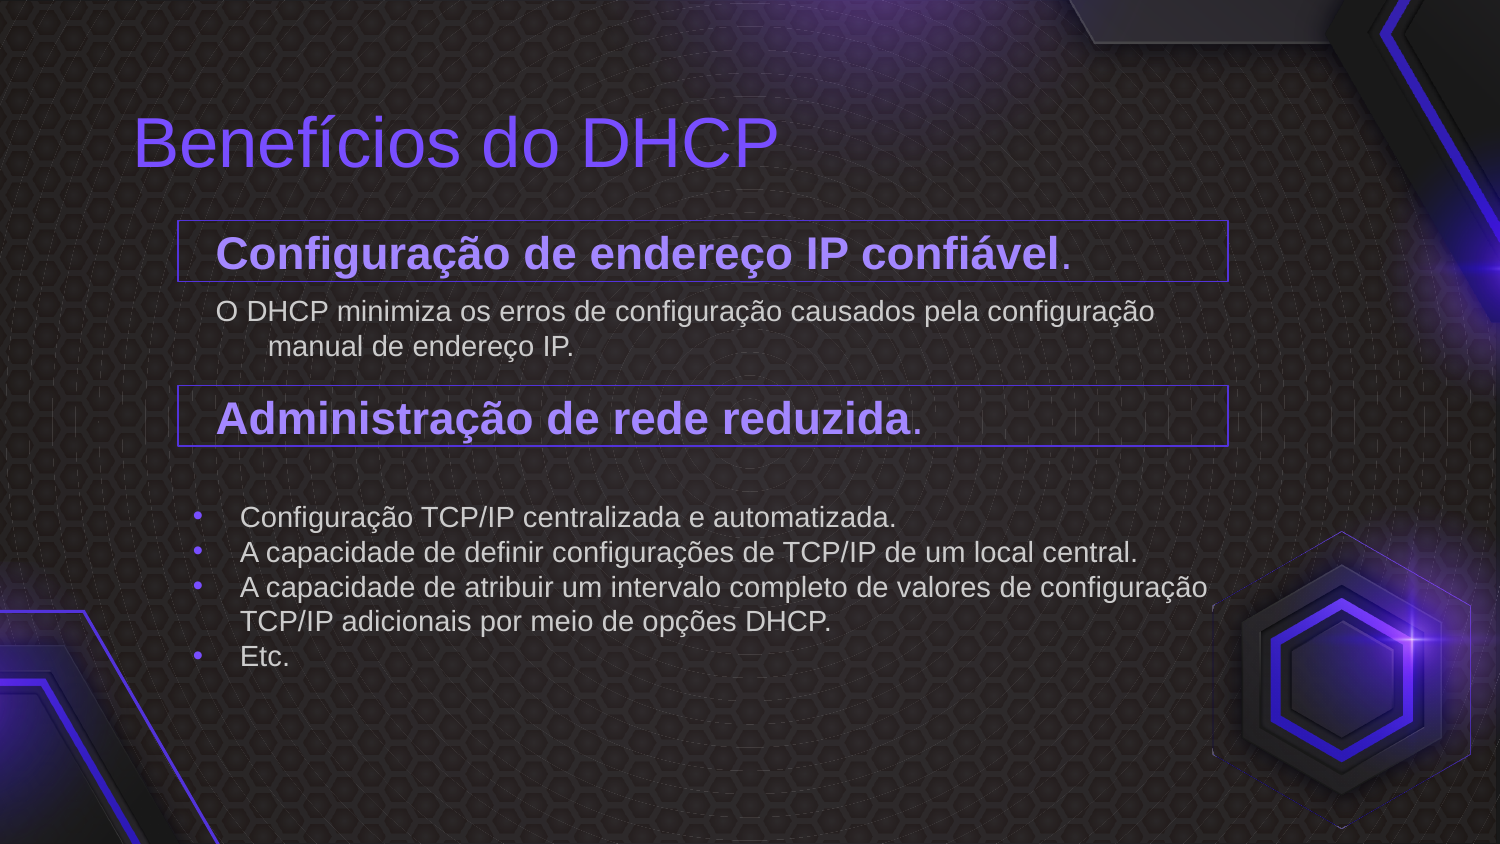

# Benefícios do DHCP
Configuração de endereço IP confiável.
O DHCP minimiza os erros de configuração causados pela configuração manual de endereço IP.
Administração de rede reduzida.
Configuração TCP/IP centralizada e automatizada.
A capacidade de definir configurações de TCP/IP de um local central.
A capacidade de atribuir um intervalo completo de valores de configuração TCP/IP adicionais por meio de opções DHCP.
Etc.